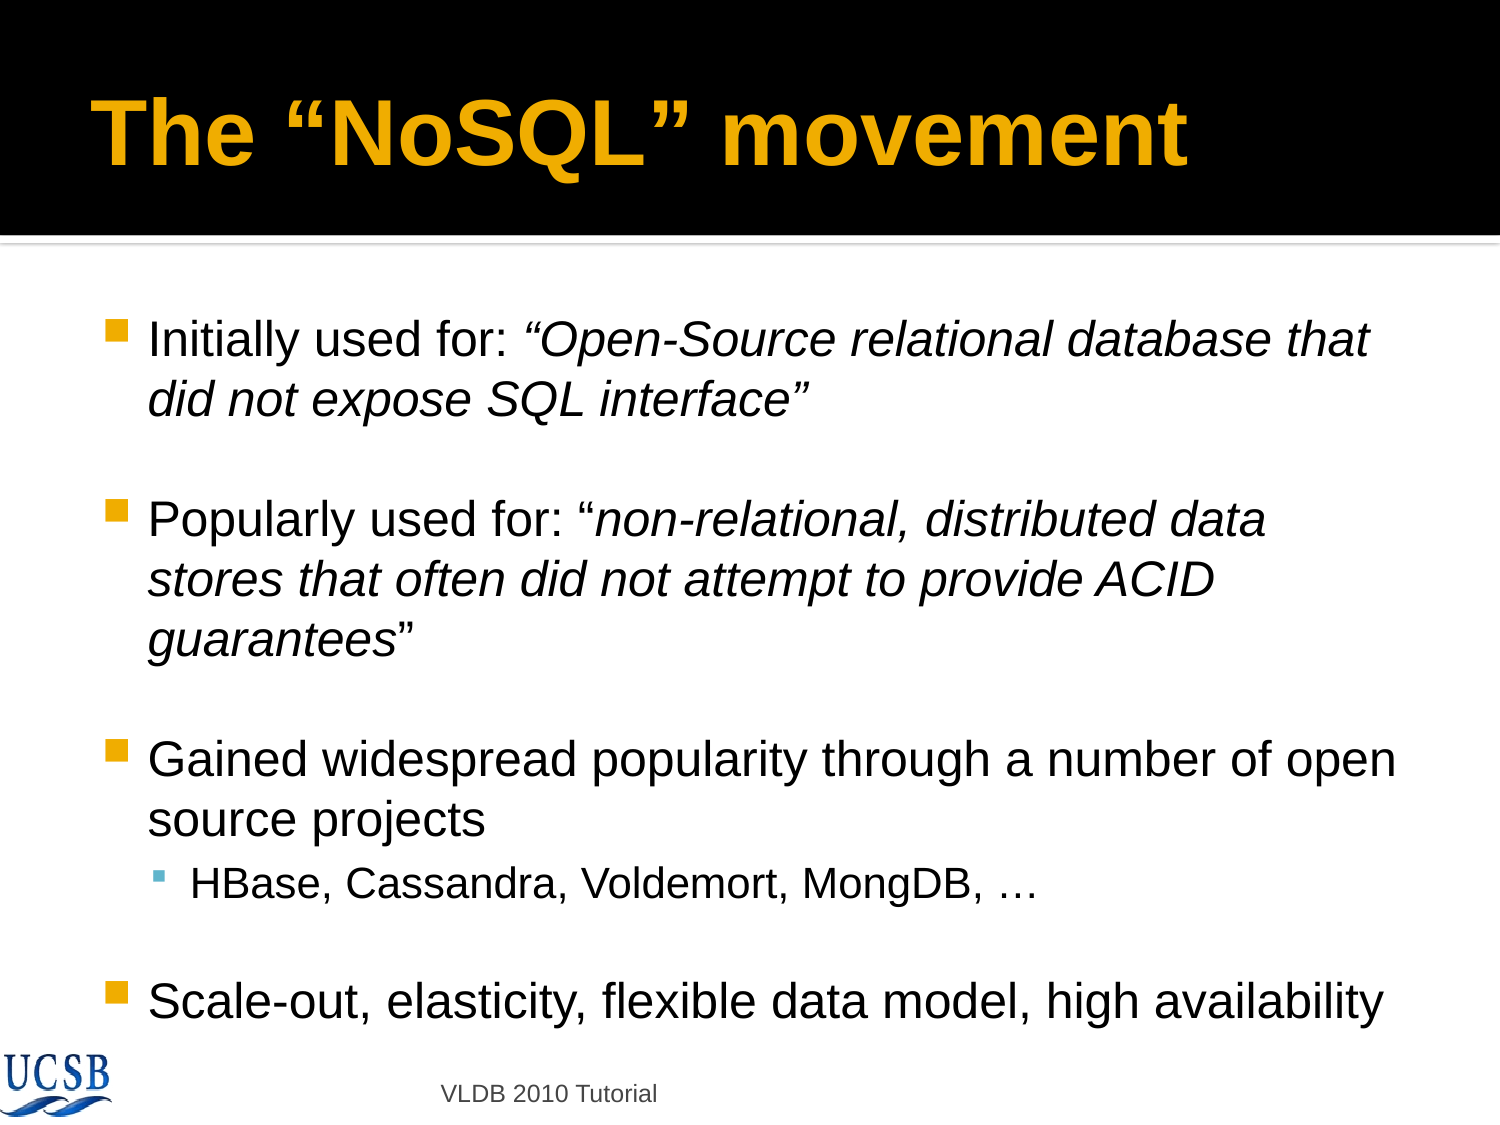

# The “NoSQL” movement
Initially used for: “Open-Source relational database that did not expose SQL interface”

Popularly used for: “non-relational, distributed data stores that often did not attempt to provide ACID guarantees”

Gained widespread popularity through a number of open source projects
HBase, Cassandra, Voldemort, MongDB, …

Scale-out, elasticity, flexible data model, high availability
VLDB 2010 Tutorial